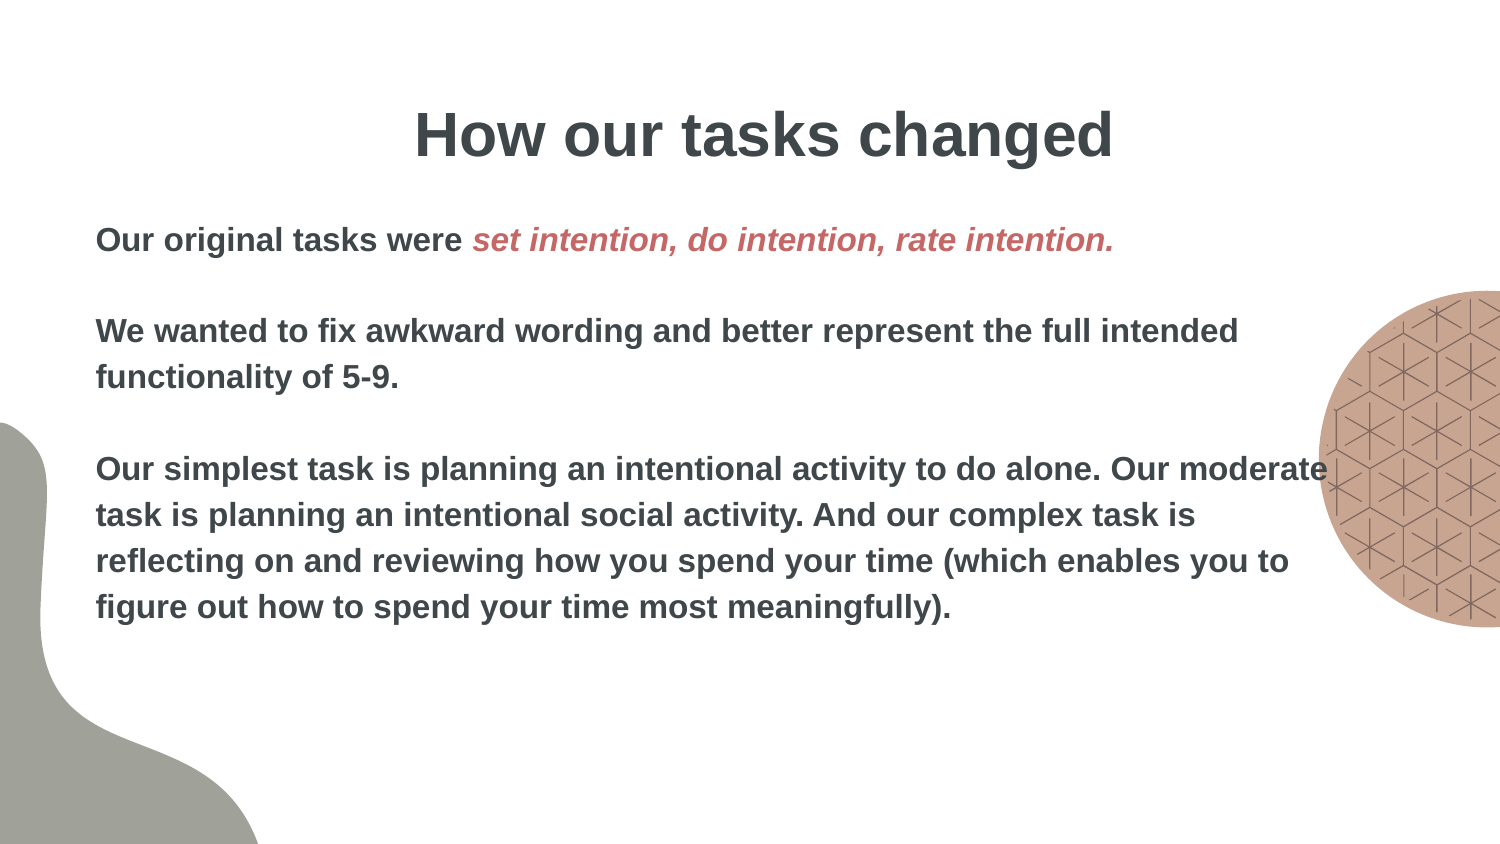

# How our tasks changed
Our original tasks were set intention, do intention, rate intention.

We wanted to fix awkward wording and better represent the full intended functionality of 5-9.

Our simplest task is planning an intentional activity to do alone. Our moderate task is planning an intentional social activity. And our complex task is reflecting on and reviewing how you spend your time (which enables you to figure out how to spend your time most meaningfully).